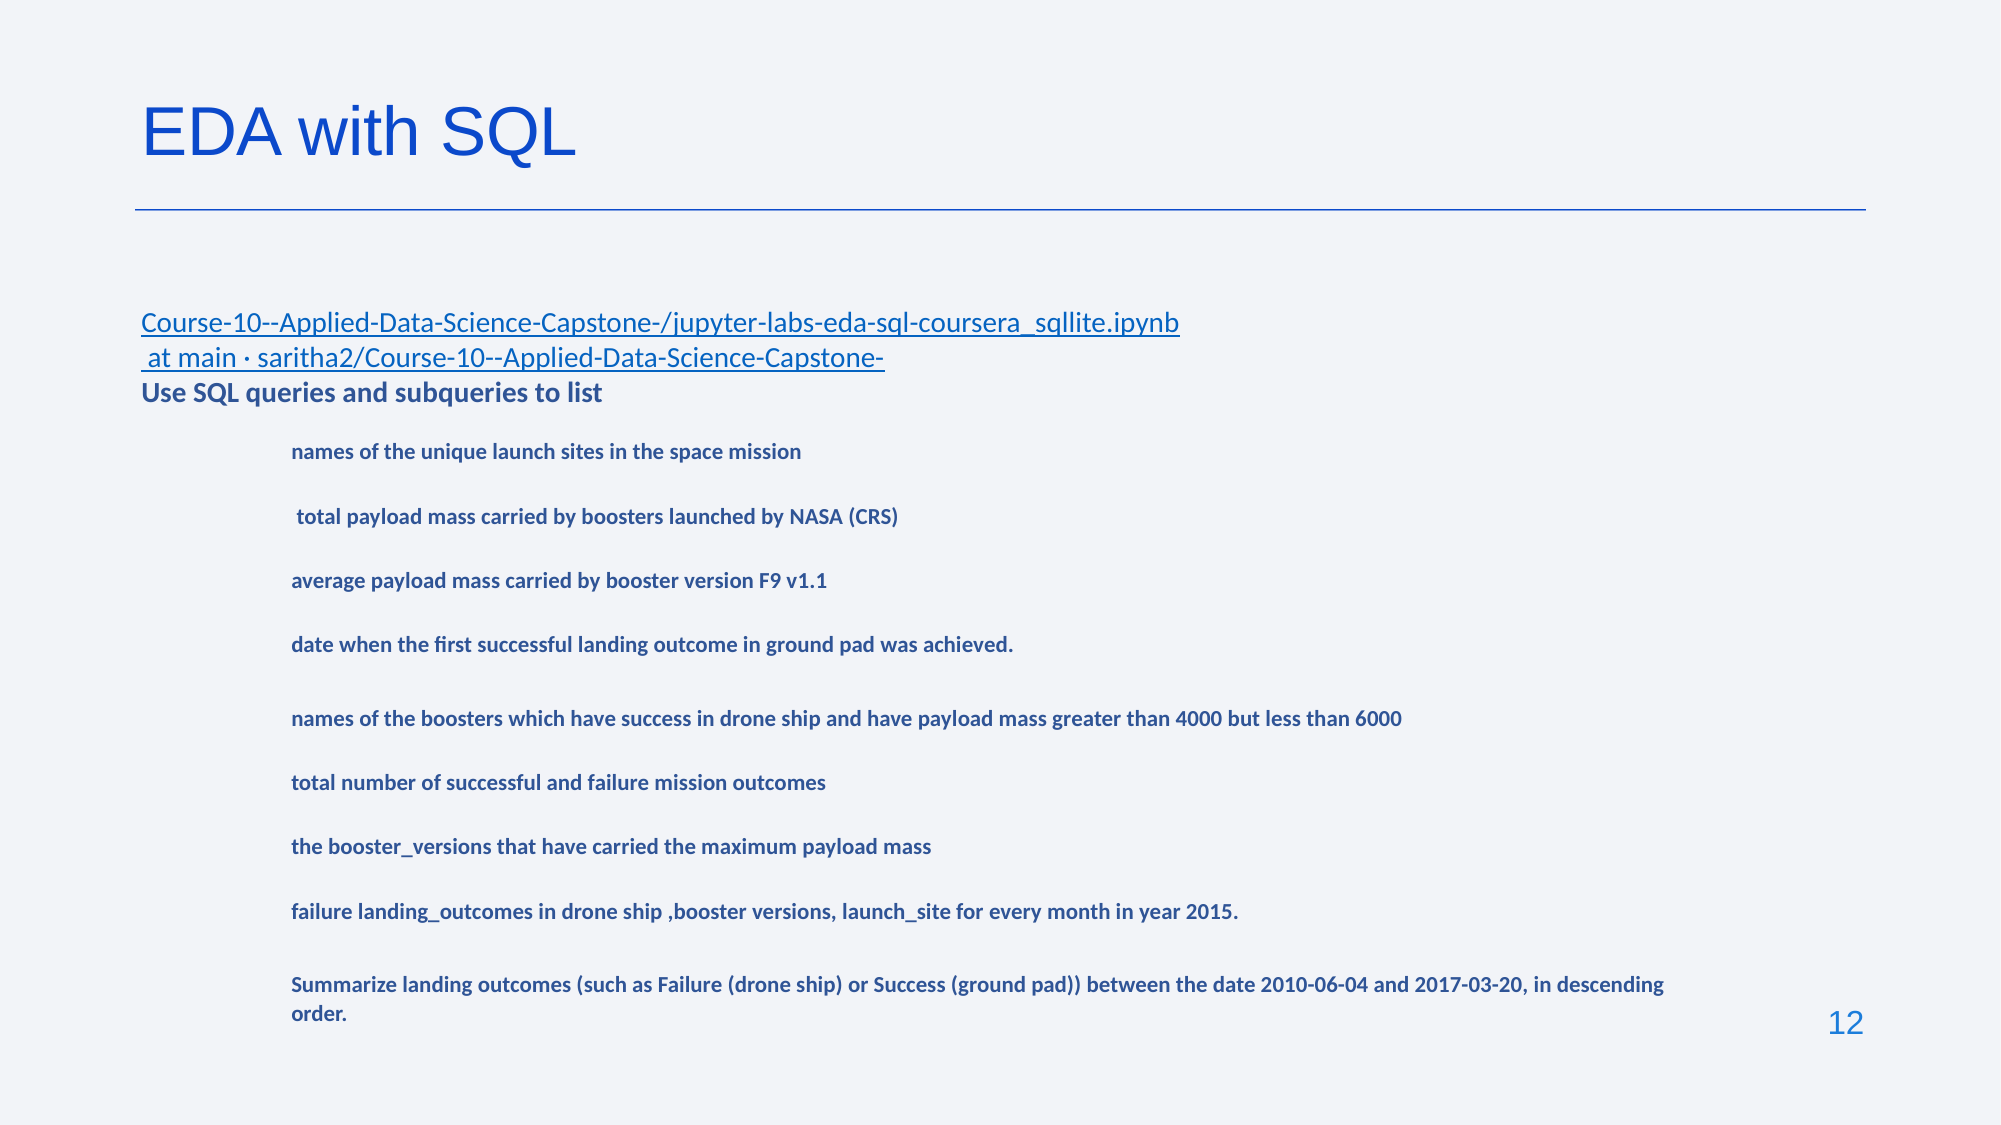

EDA with SQL
Course-10--Applied-Data-Science-Capstone-/jupyter-labs-eda-sql-coursera_sqllite.ipynb at main · saritha2/Course-10--Applied-Data-Science-Capstone-
Use SQL queries and subqueries to list
names of the unique launch sites in the space mission
 total payload mass carried by boosters launched by NASA (CRS)
average payload mass carried by booster version F9 v1.1
date when the first successful landing outcome in ground pad was achieved.
names of the boosters which have success in drone ship and have payload mass greater than 4000 but less than 6000
total number of successful and failure mission outcomes
the booster_versions that have carried the maximum payload mass
failure landing_outcomes in drone ship ,booster versions, launch_site for every month in year 2015.
Summarize landing outcomes (such as Failure (drone ship) or Success (ground pad)) between the date 2010-06-04 and 2017-03-20, in descending order.

12